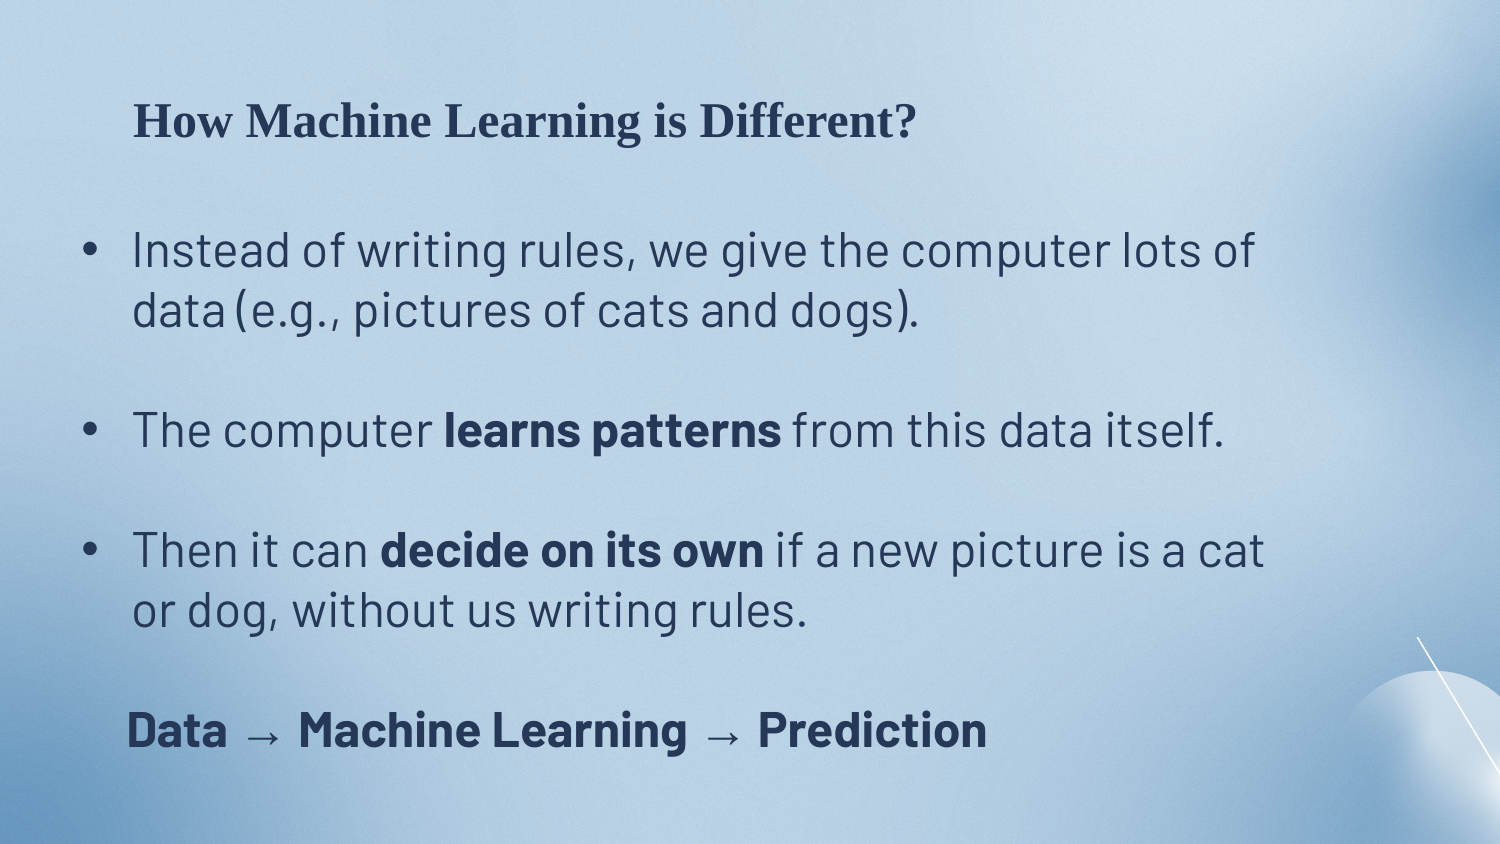

# How Machine Learning is Different?
Instead of writing rules, we give the computer lots of data (e.g., pictures of cats and dogs).
The computer learns patterns from this data itself.
Then it can decide on its own if a new picture is a cat or dog, without us writing rules.
       Data → Machine Learning → Prediction